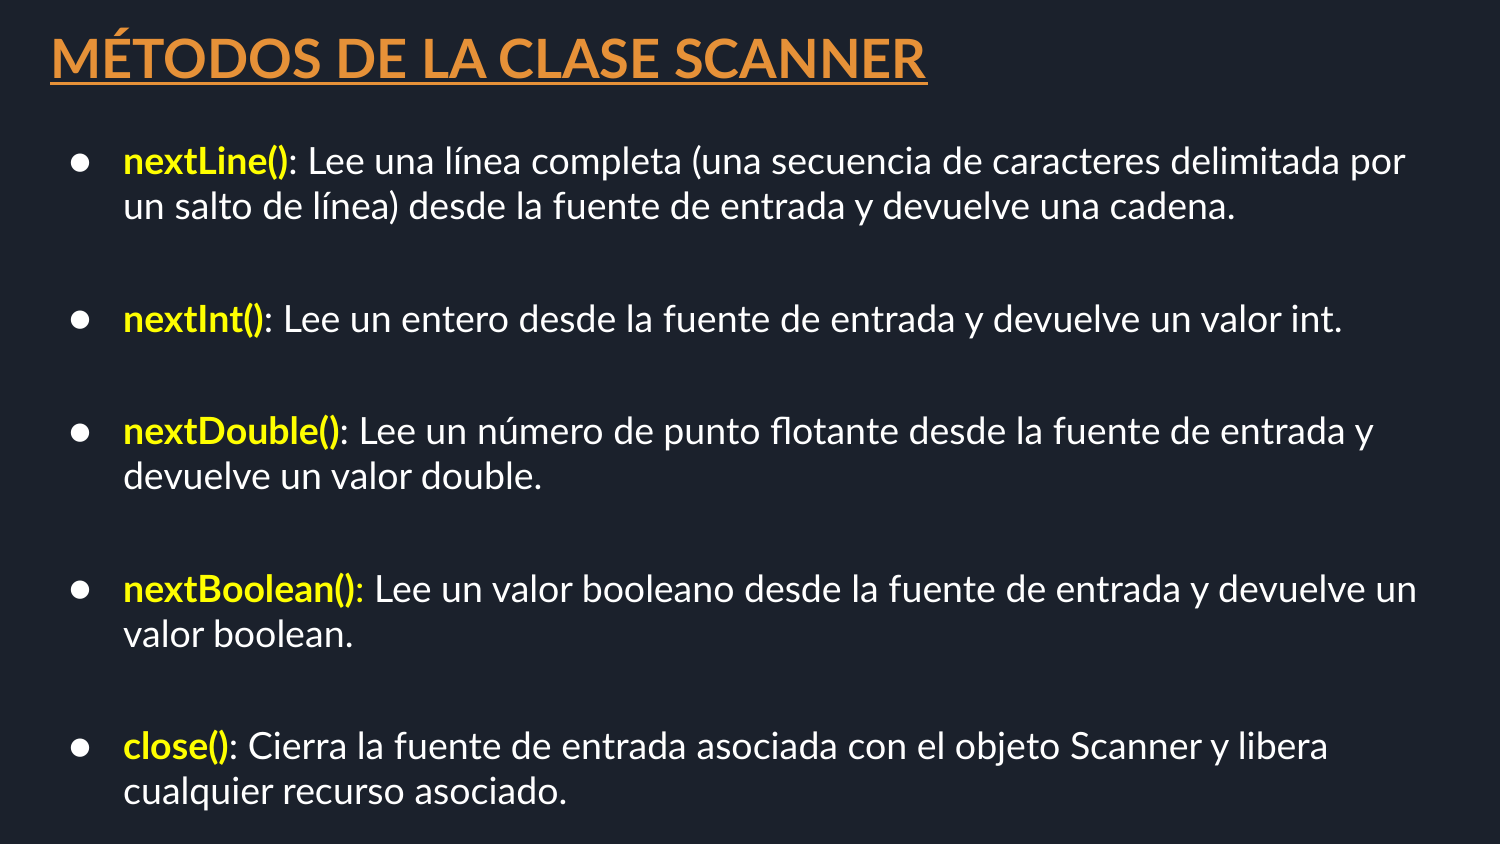

MÉTODOS DE LA CLASE SCANNER
nextLine(): Lee una línea completa (una secuencia de caracteres delimitada por un salto de línea) desde la fuente de entrada y devuelve una cadena.

nextInt(): Lee un entero desde la fuente de entrada y devuelve un valor int.

nextDouble(): Lee un número de punto flotante desde la fuente de entrada y devuelve un valor double.

nextBoolean(): Lee un valor booleano desde la fuente de entrada y devuelve un valor boolean.

close(): Cierra la fuente de entrada asociada con el objeto Scanner y libera cualquier recurso asociado.